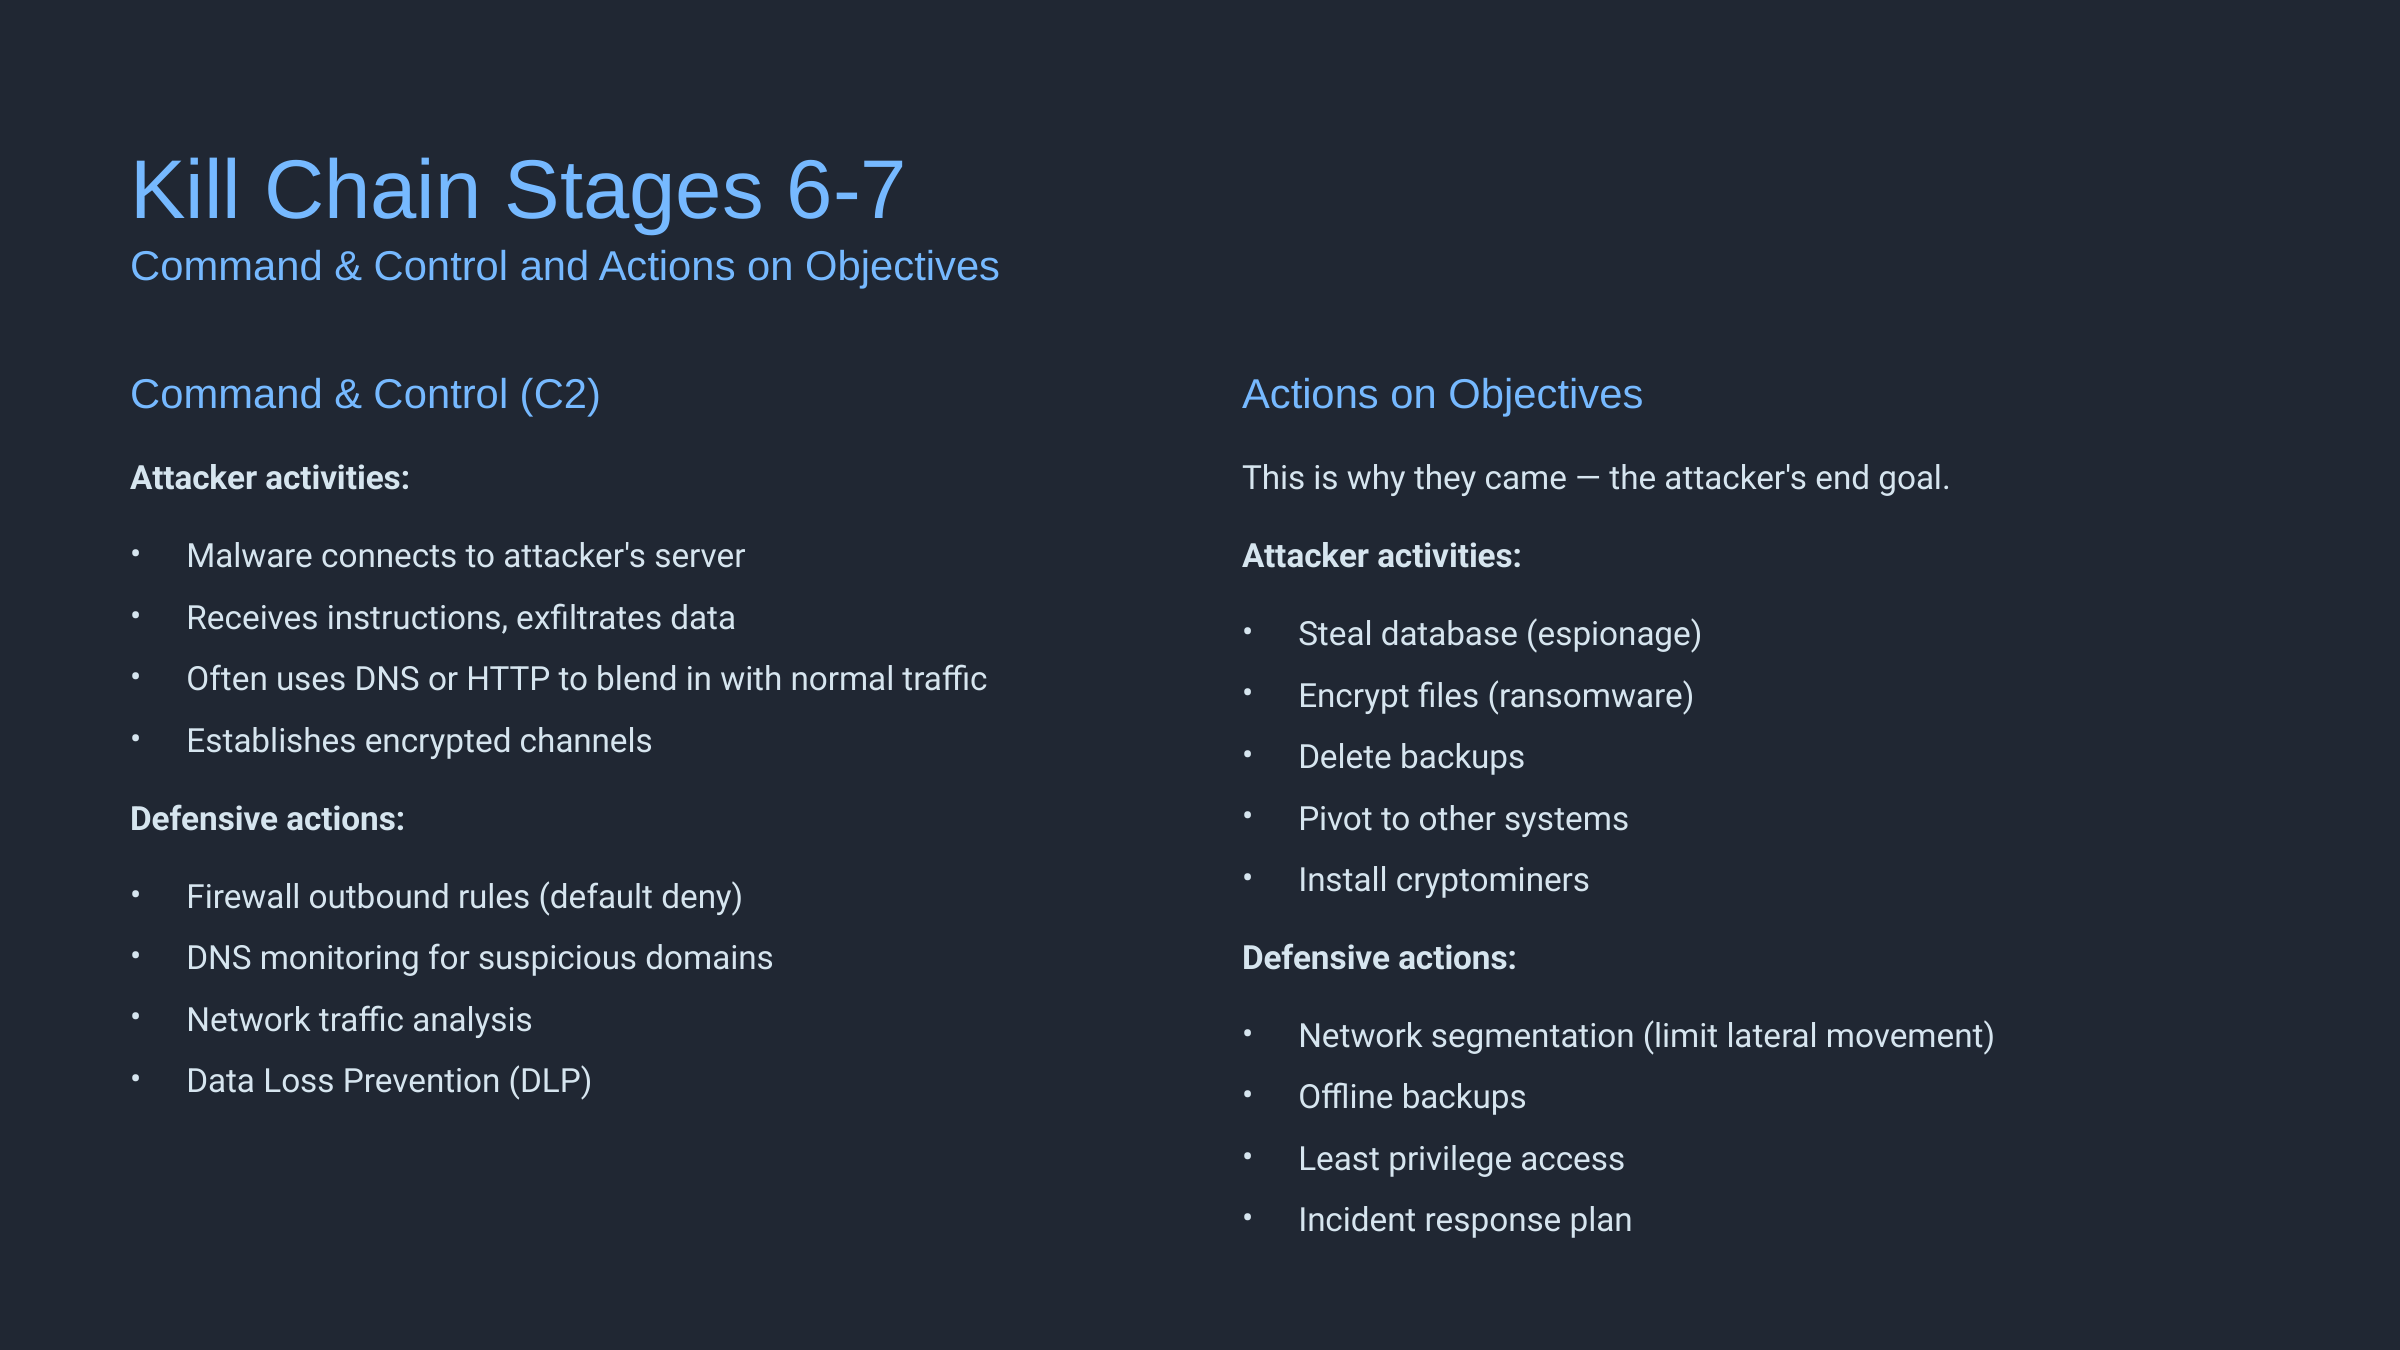

Kill Chain Stages 6-7
Command & Control and Actions on Objectives
Command & Control (C2)
Actions on Objectives
Attacker activities:
This is why they came — the attacker's end goal.
Malware connects to attacker's server
Attacker activities:
Receives instructions, exfiltrates data
Steal database (espionage)
Often uses DNS or HTTP to blend in with normal traffic
Encrypt files (ransomware)
Establishes encrypted channels
Delete backups
Defensive actions:
Pivot to other systems
Install cryptominers
Firewall outbound rules (default deny)
DNS monitoring for suspicious domains
Defensive actions:
Network traffic analysis
Network segmentation (limit lateral movement)
Data Loss Prevention (DLP)
Offline backups
Least privilege access
Incident response plan